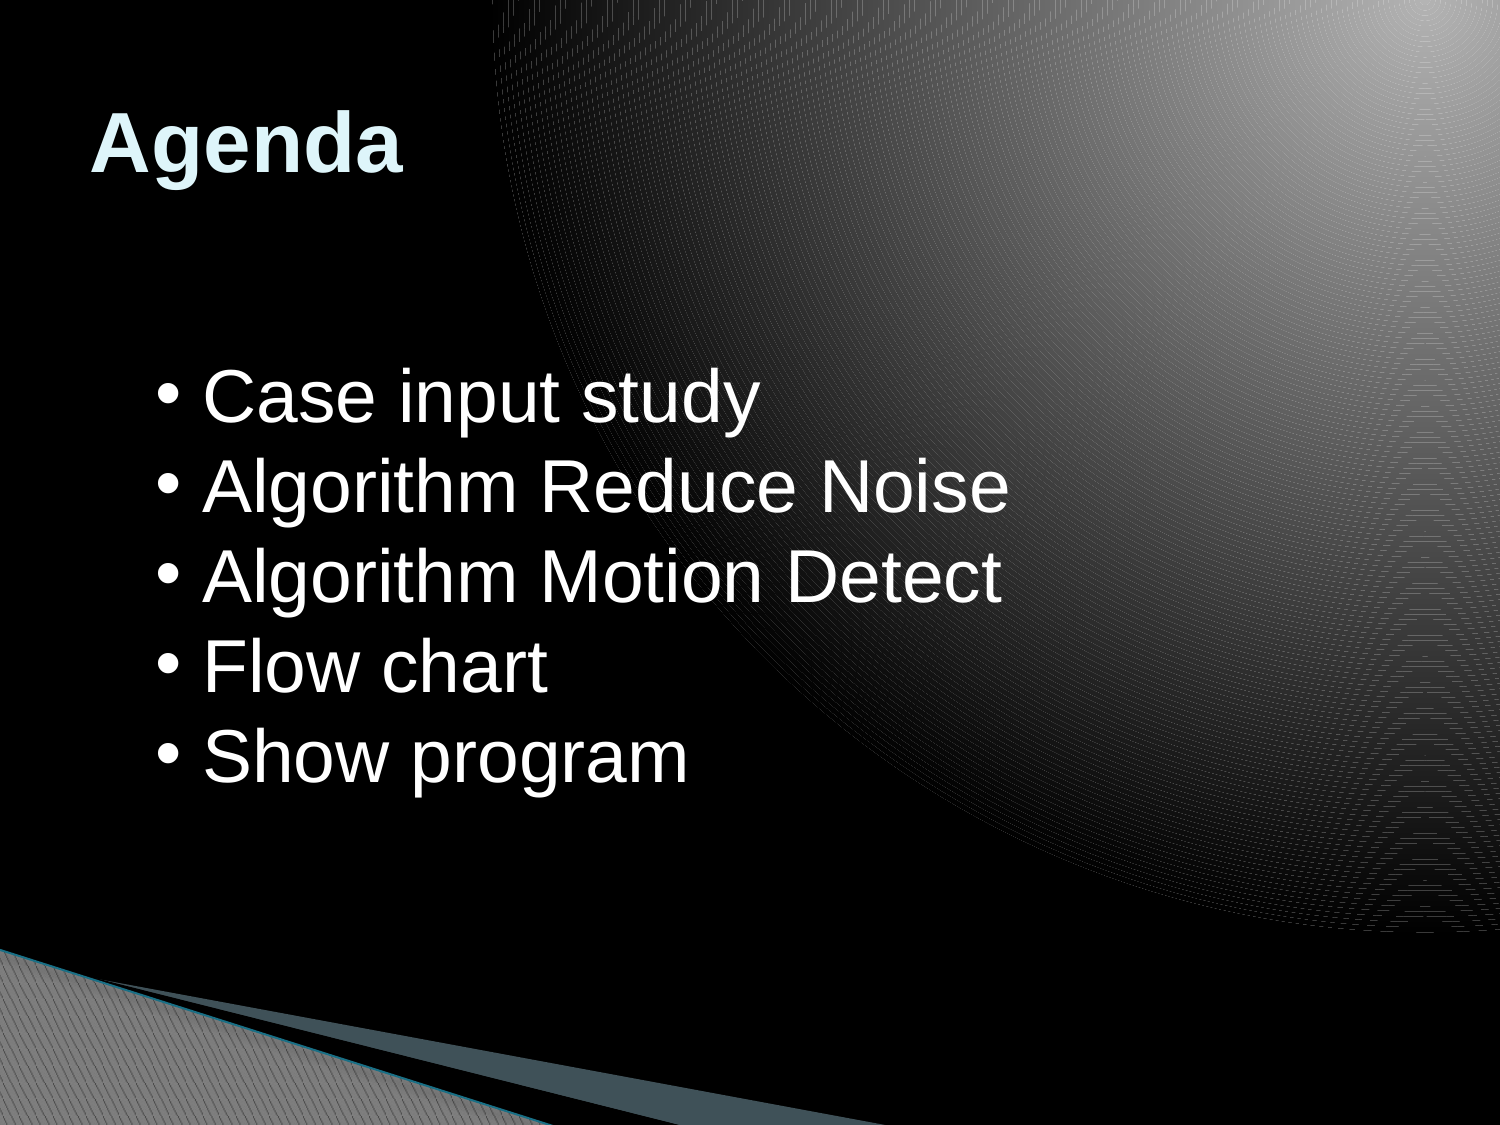

# Agenda
 Case input study
 Algorithm Reduce Noise
 Algorithm Motion Detect
 Flow chart
 Show program